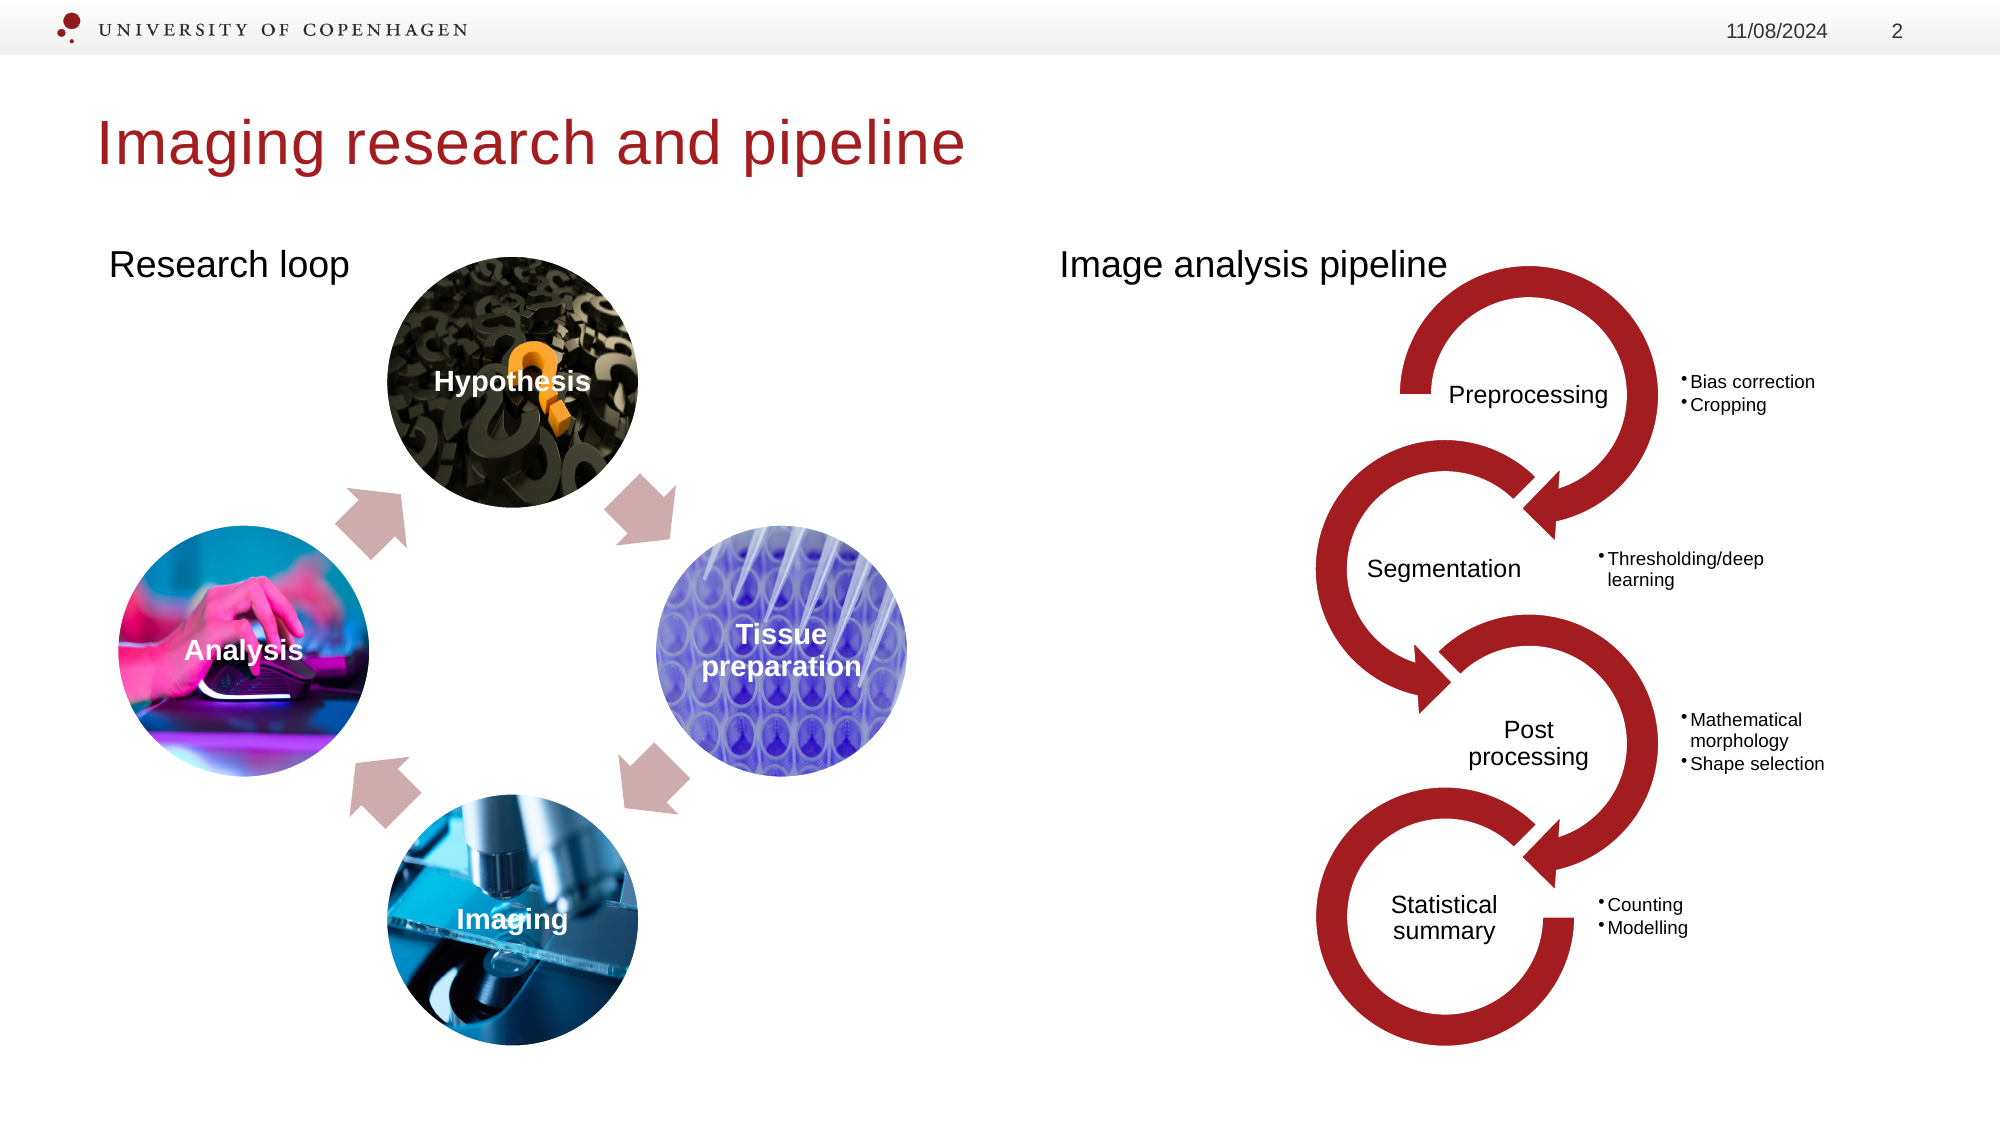

11/08/2024
2
# Imaging research and pipeline
Research loop
Image analysis pipeline
Bias correction
Cropping
Preprocessing
Thresholding/deep learning
Segmentation
Mathematical morphology
Shape selection
Post processing
Counting
Modelling
Statistical summary
Hypothesis

Tissue preparation

Imaging

Analysis